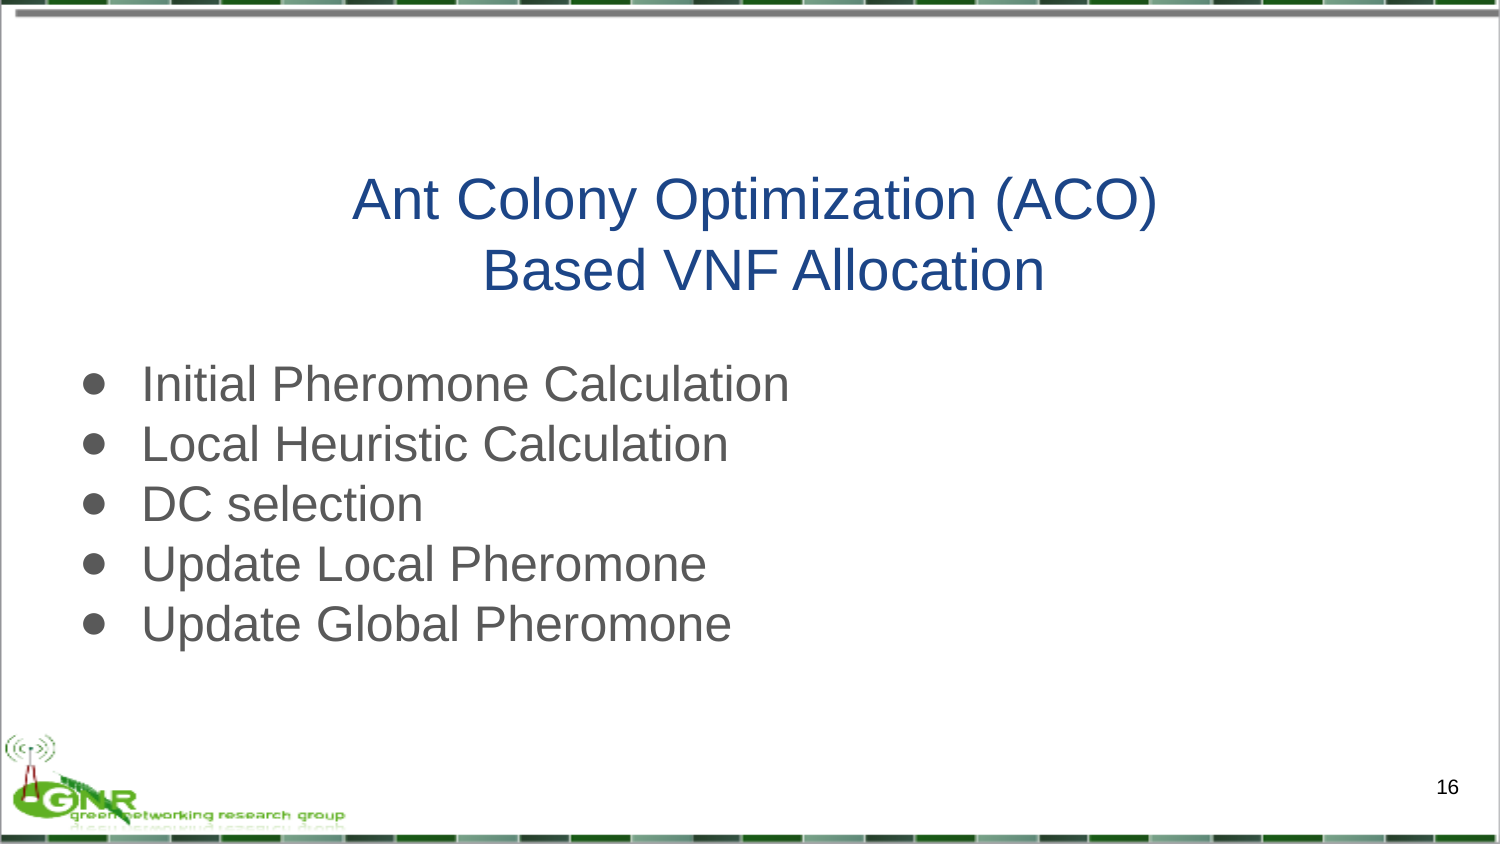

# Ant Colony Optimization (ACO)
Based VNF Allocation
Initial Pheromone Calculation
Local Heuristic Calculation
DC selection
Update Local Pheromone
Update Global Pheromone

     16